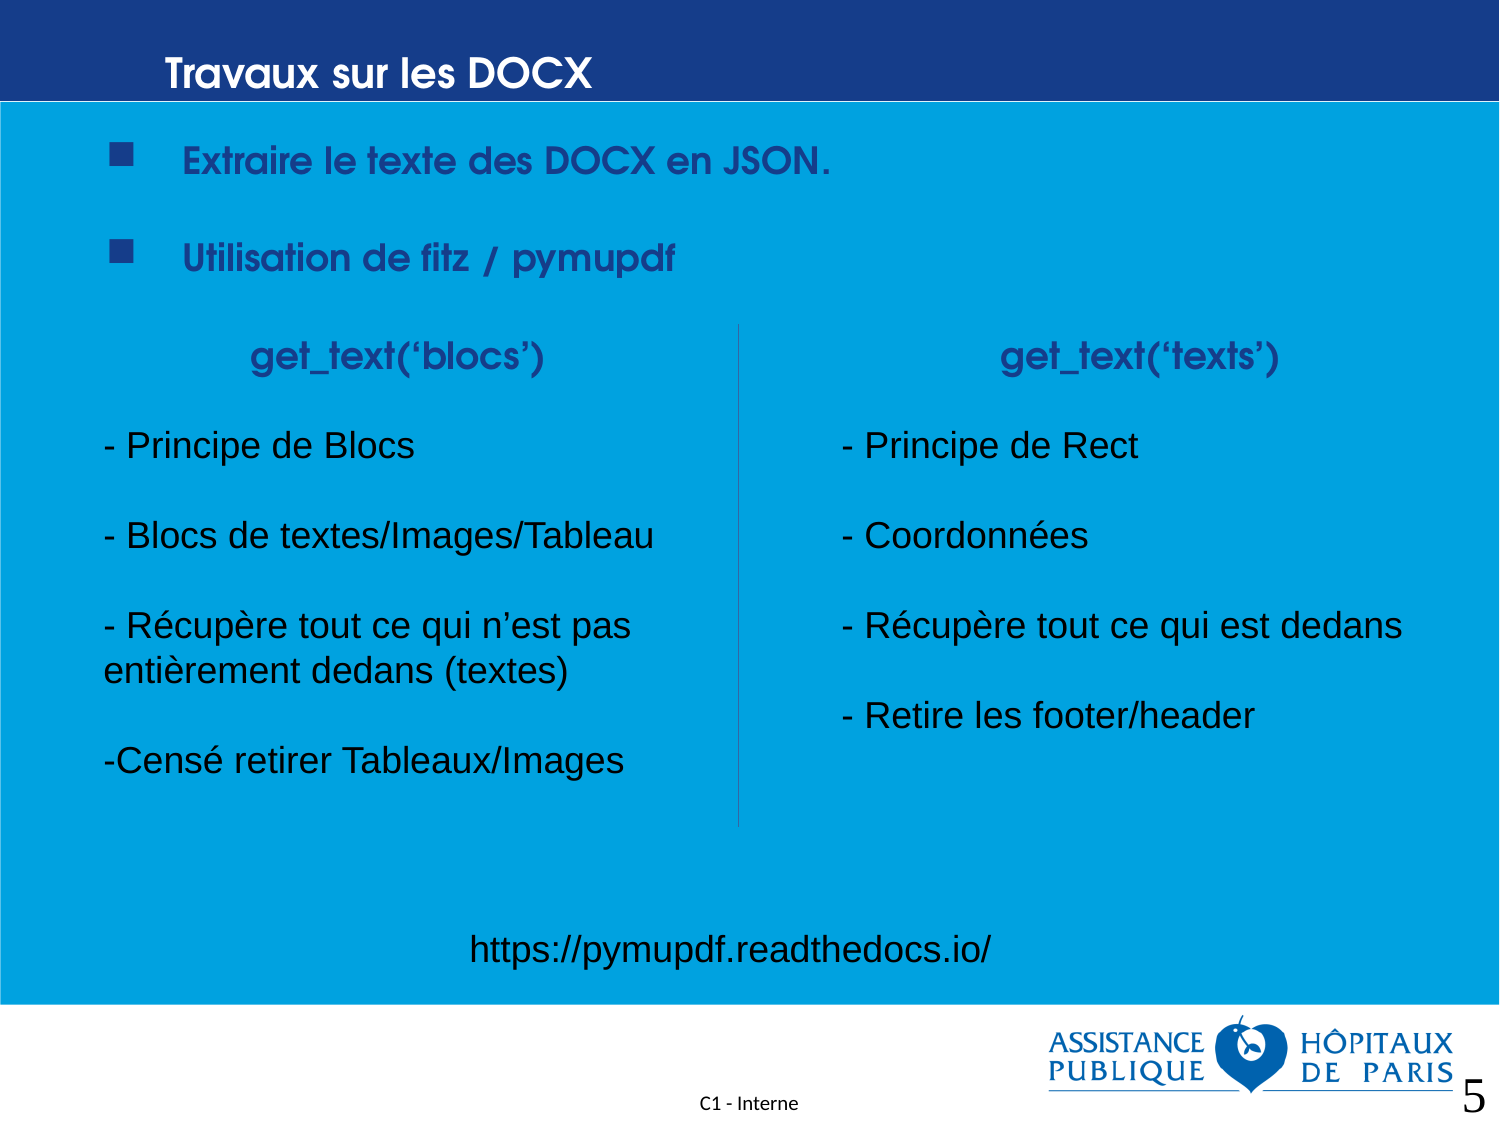

5
Travaux sur les DOCX
# Extraire le texte des DOCX en JSON.
Utilisation de fitz / pymupdf
get_text(‘blocs’)				get_text(‘texts’)

- Principe de Blocs

- Blocs de textes/Images/Tableau

- Récupère tout ce qui n’est pas entièrement dedans (textes)

-Censé retirer Tableaux/Images
- Principe de Rect

- Coordonnées

- Récupère tout ce qui est dedans

- Retire les footer/header
https://pymupdf.readthedocs.io/
5